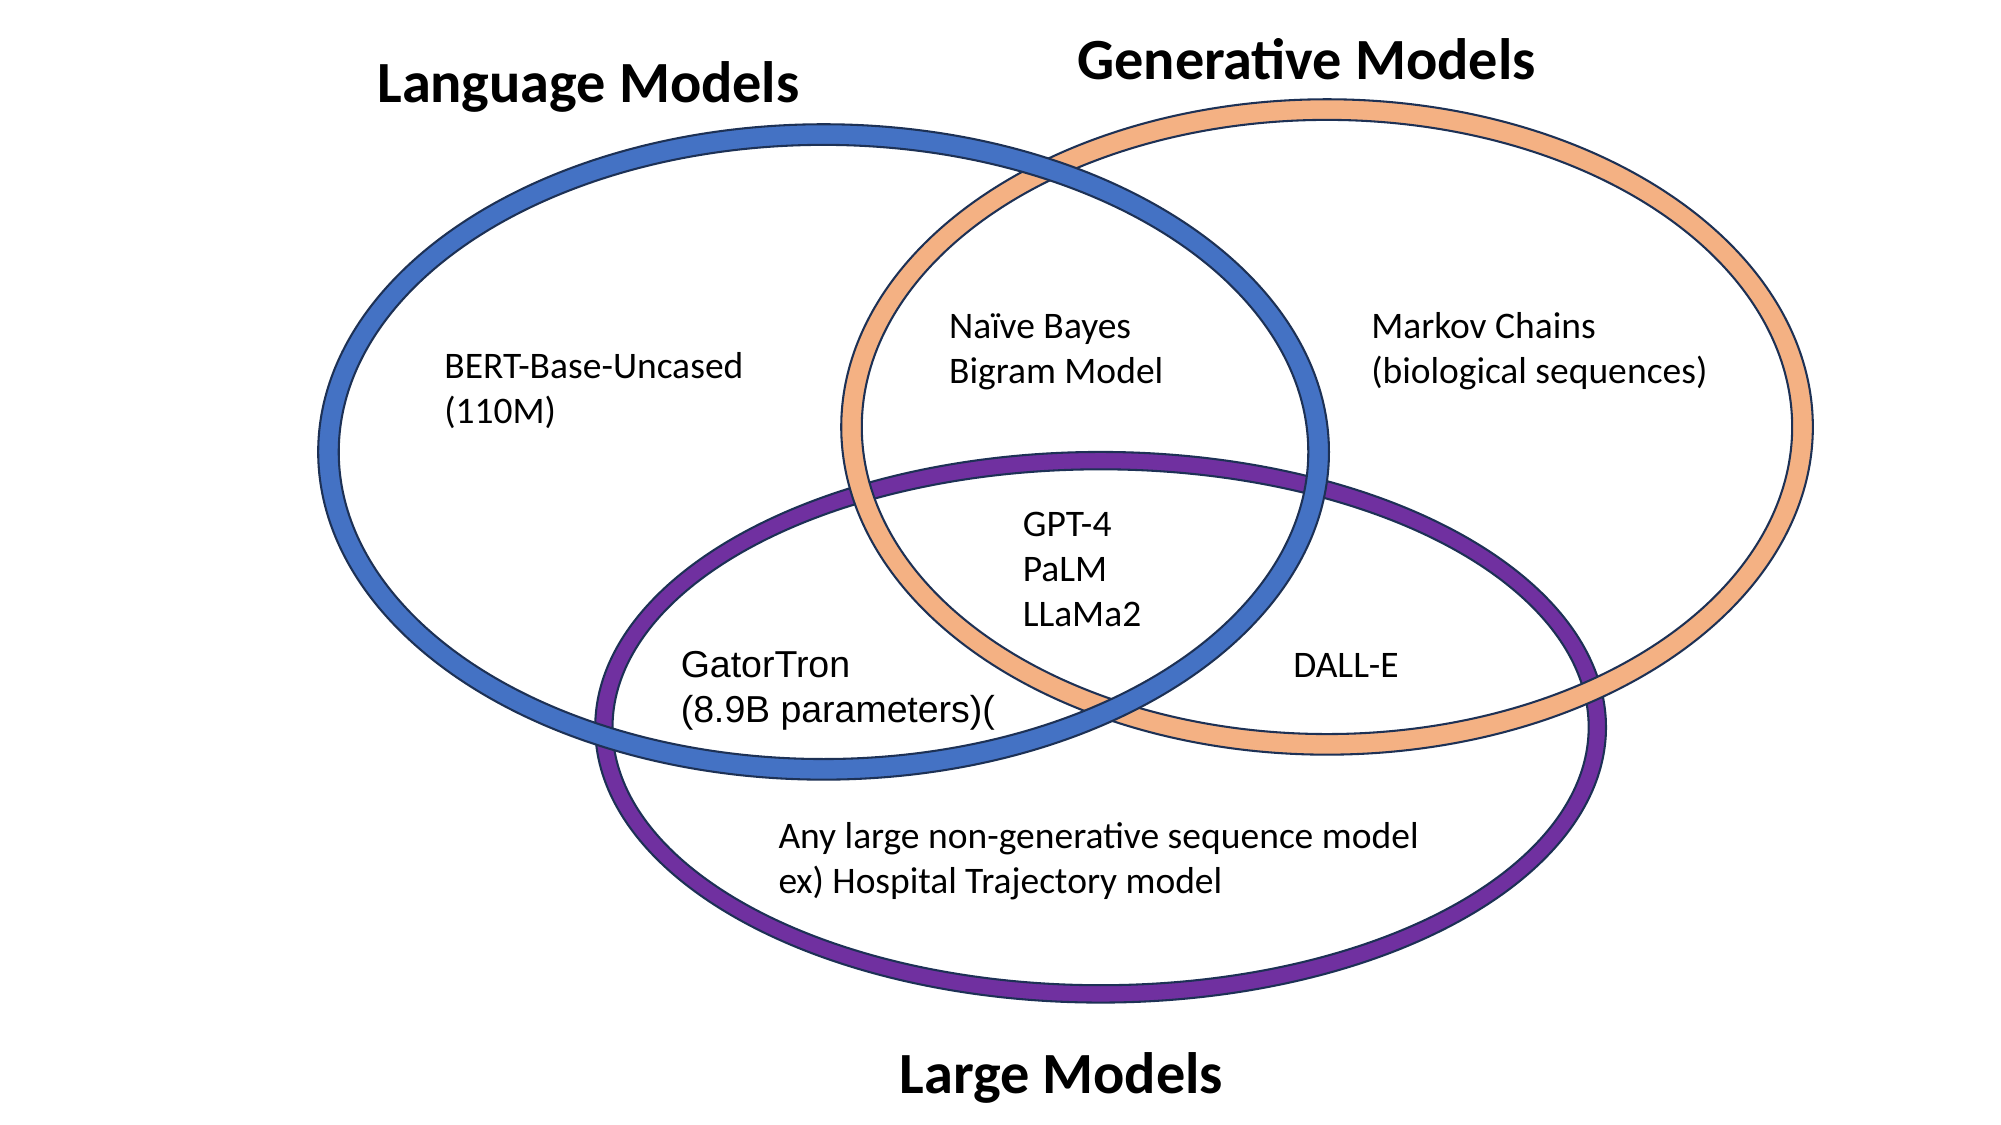

Generative Models
Language Models

Naïve Bayes Bigram Model
Markov Chains
(biological sequences)
BERT-Base-Uncased
(110M)

GPT-4
PaLM
LLaMa2
GatorTron
(8.9B parameters)(
DALL-E
Any large non-generative sequence model ex) Hospital Trajectory model
Large Models